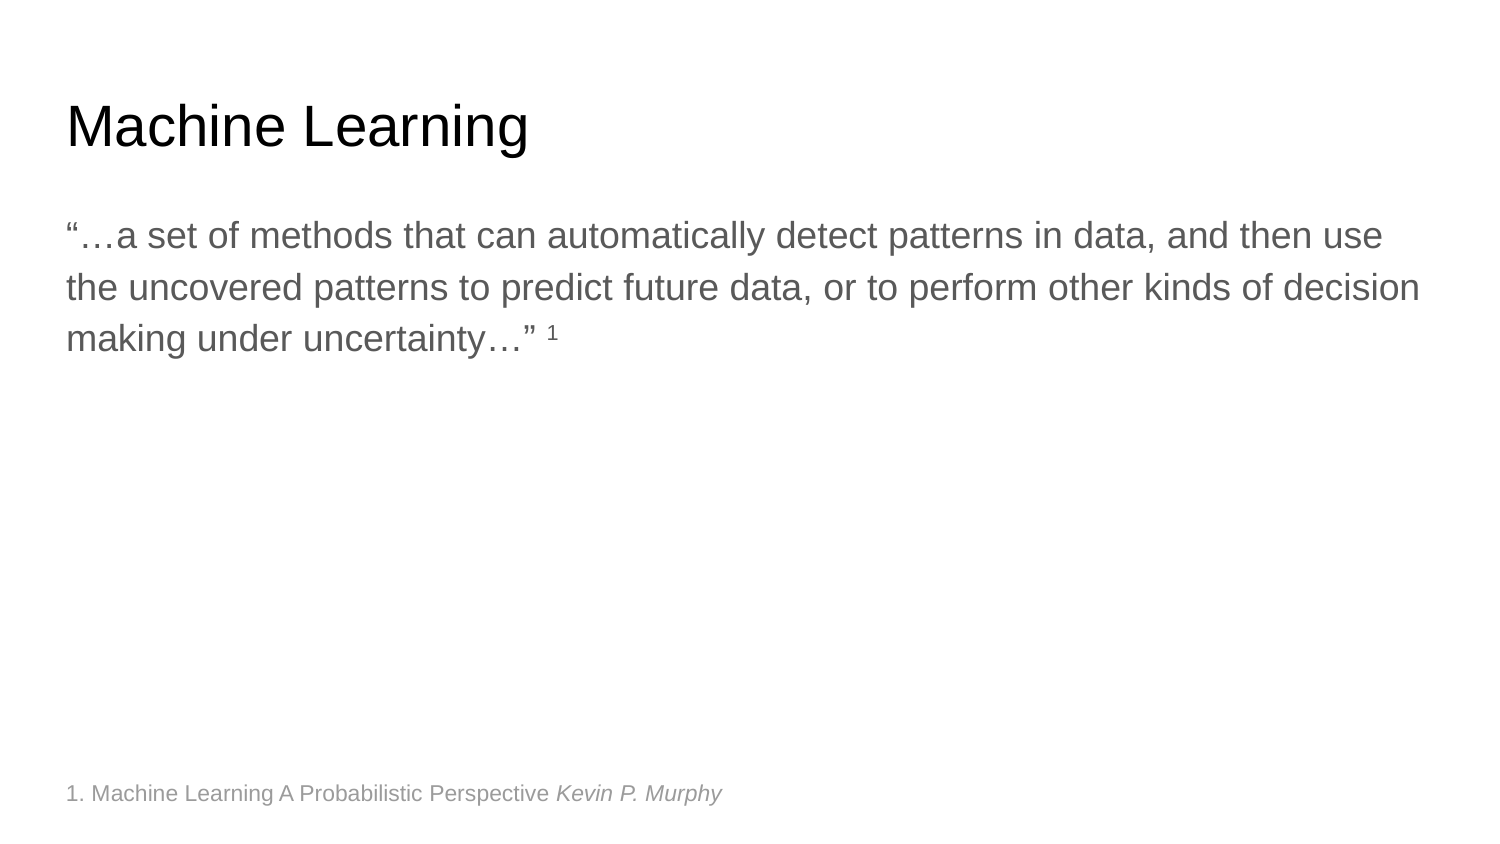

# Machine Learning
“…a set of methods that can automatically detect patterns in data, and then use the uncovered patterns to predict future data, or to perform other kinds of decision making under uncertainty…” 1
1. Machine Learning A Probabilistic Perspective Kevin P. Murphy